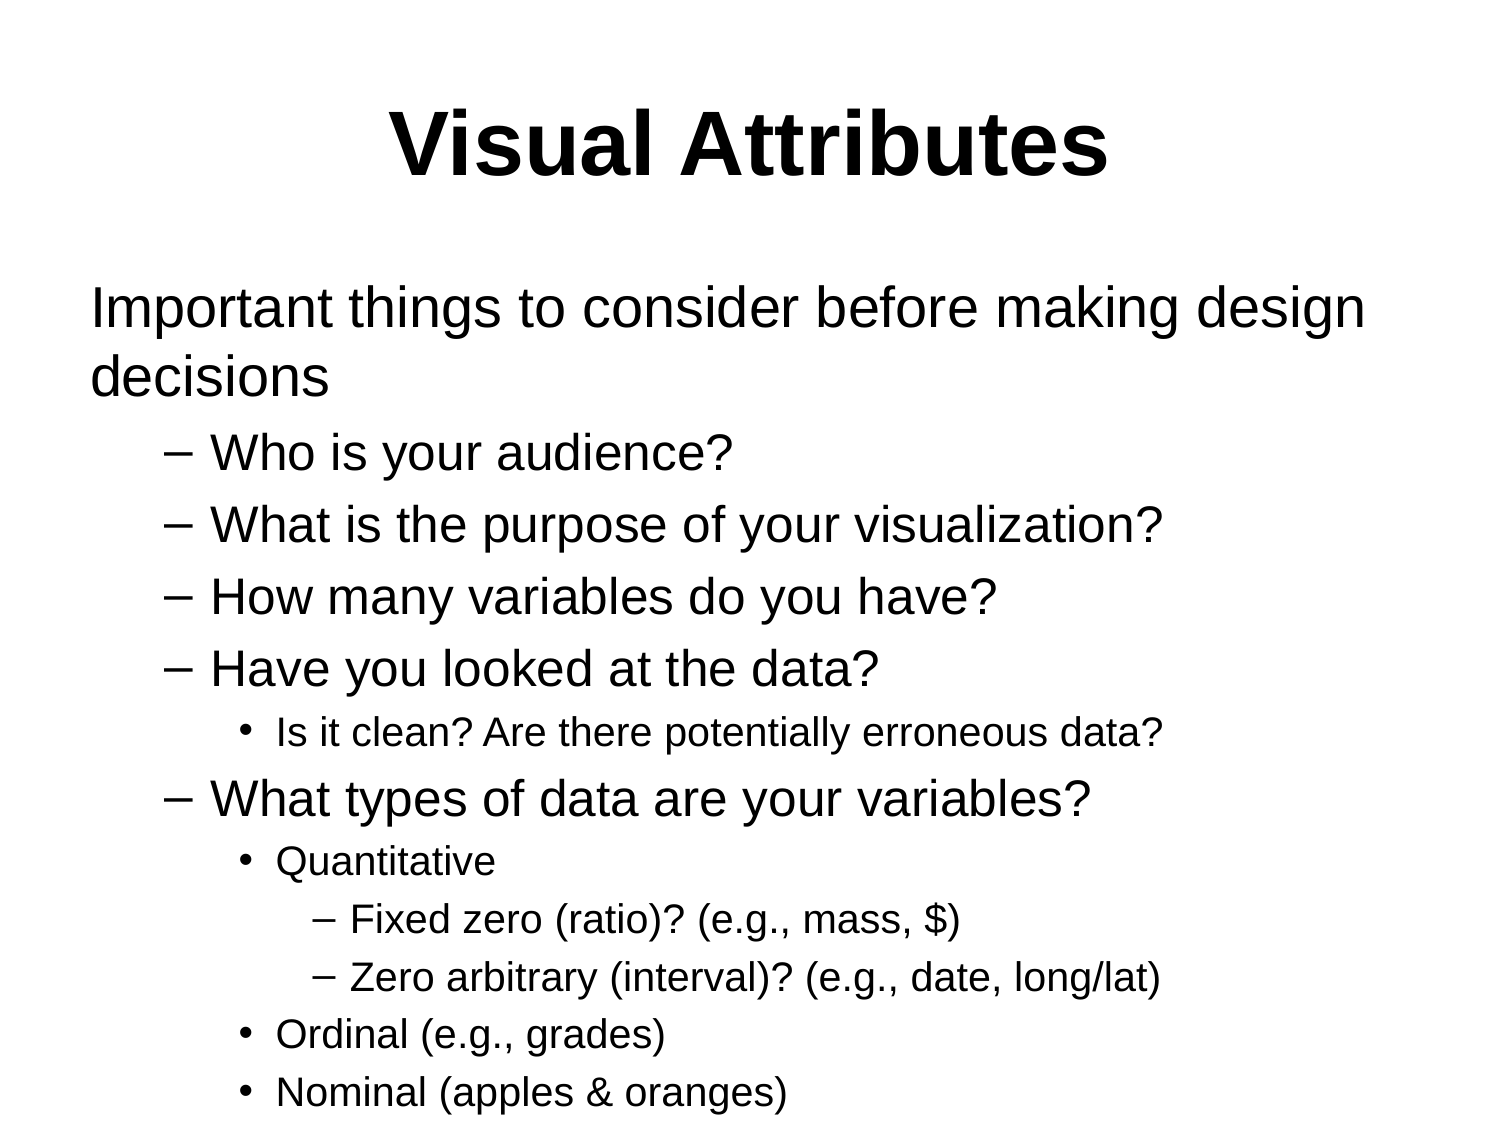

# Visual Attributes
Important things to consider before making design decisions
Who is your audience?
What is the purpose of your visualization?
How many variables do you have?
Have you looked at the data?
Is it clean? Are there potentially erroneous data?
What types of data are your variables?
Quantitative
Fixed zero (ratio)? (e.g., mass, $)
Zero arbitrary (interval)? (e.g., date, long/lat)
Ordinal (e.g., grades)
Nominal (apples & oranges)